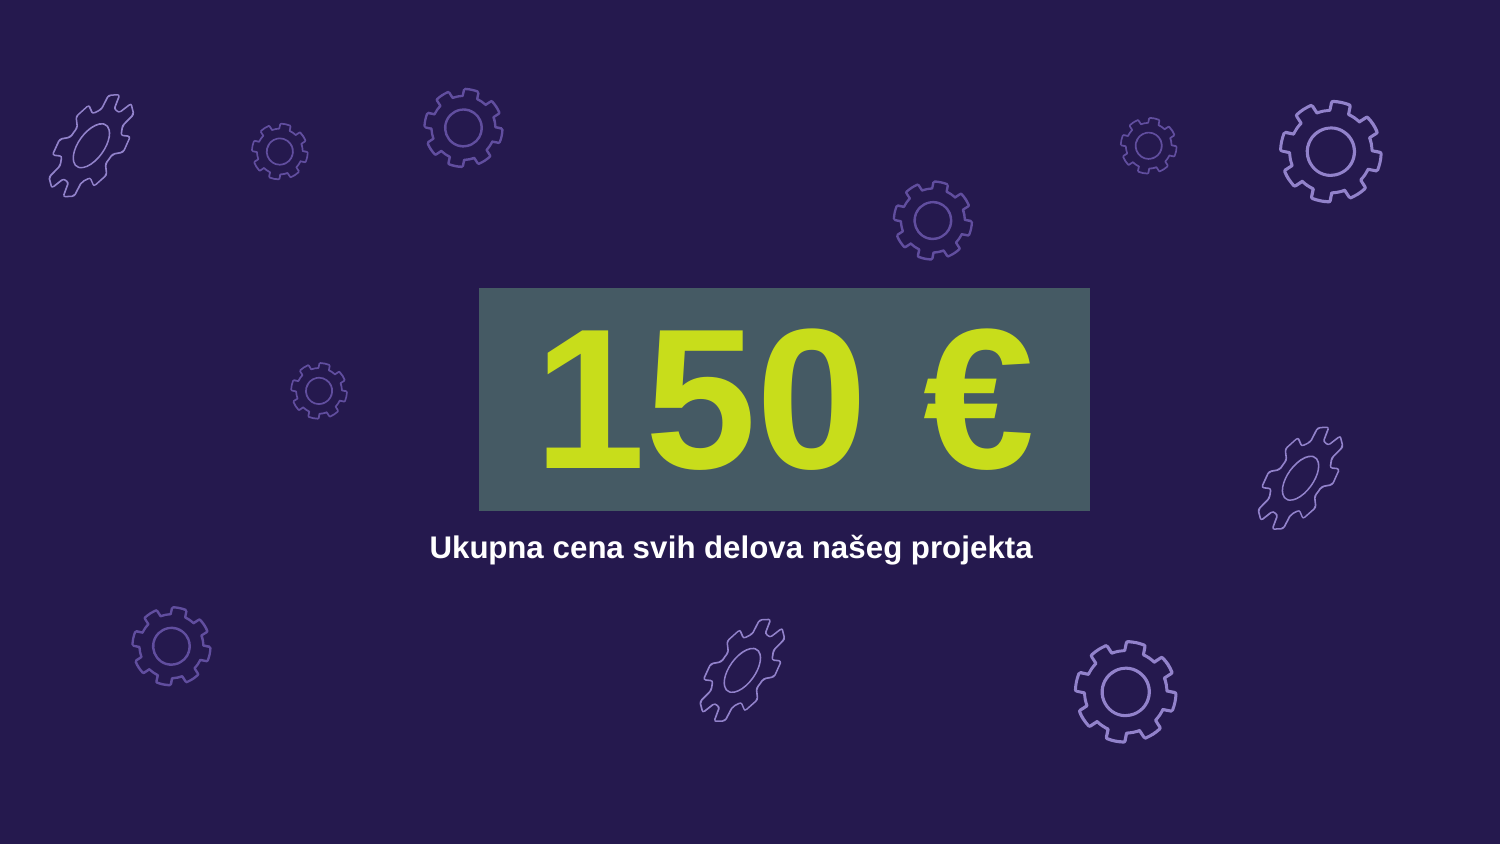

# 150 €

Ukupna cena svih delova našeg projekta